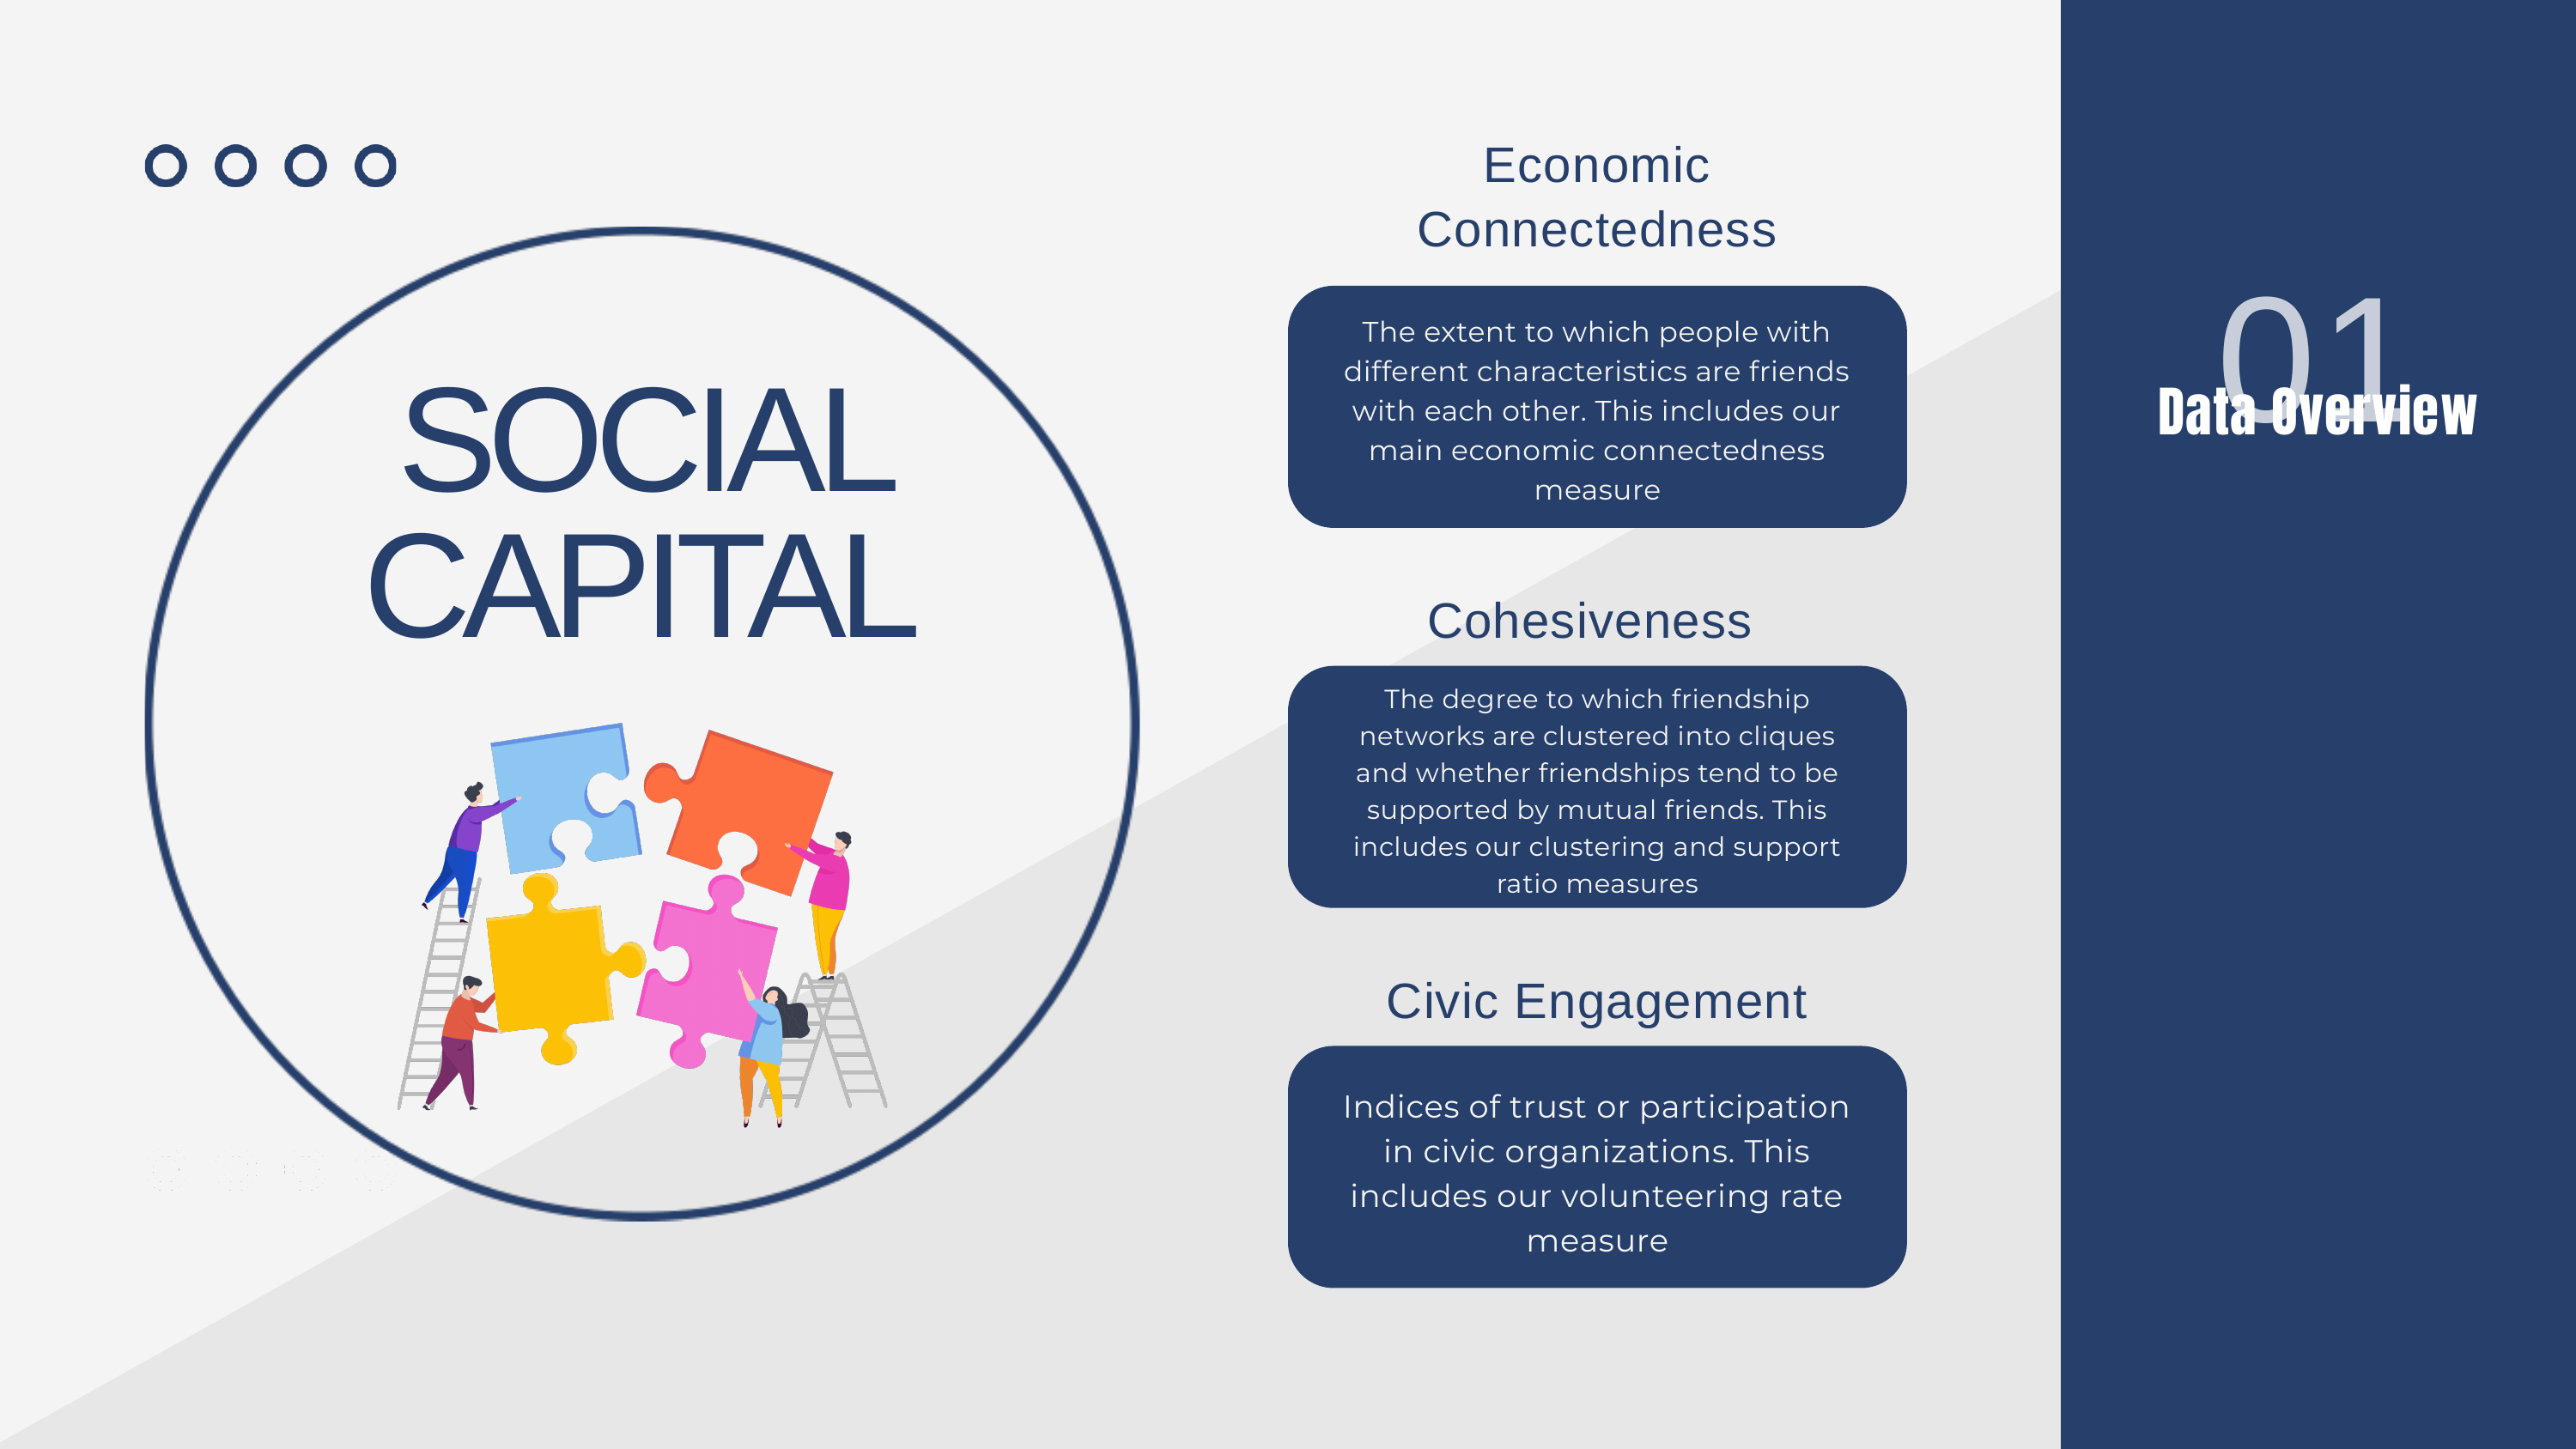

Economic Connectedness

The extent to which people with different characteristics are friends with each other. This includes our main economic connectedness measure

SOCIAL CAPITAL

01
Data Overview
Cohesiveness

The degree to which friendship networks are clustered into cliques and whether friendships tend to be supported by mutual friends. This includes our clustering and support ratio measures
Civic Engagement

Indices of trust or participation in civic organizations. This includes our volunteering rate measure